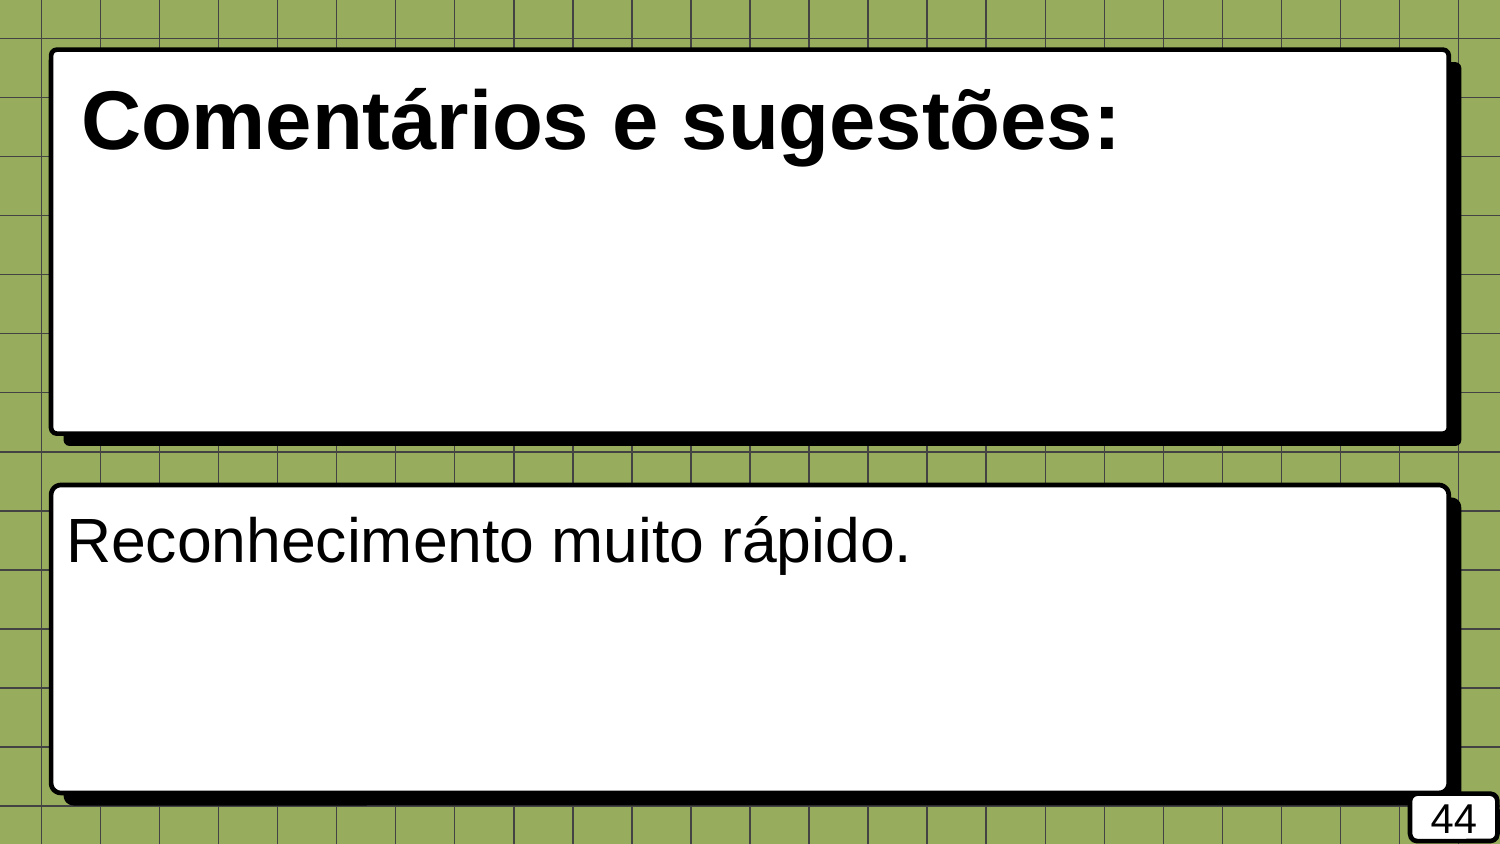

Comentários e sugestões:

Reconhecimento muito rápido.

44